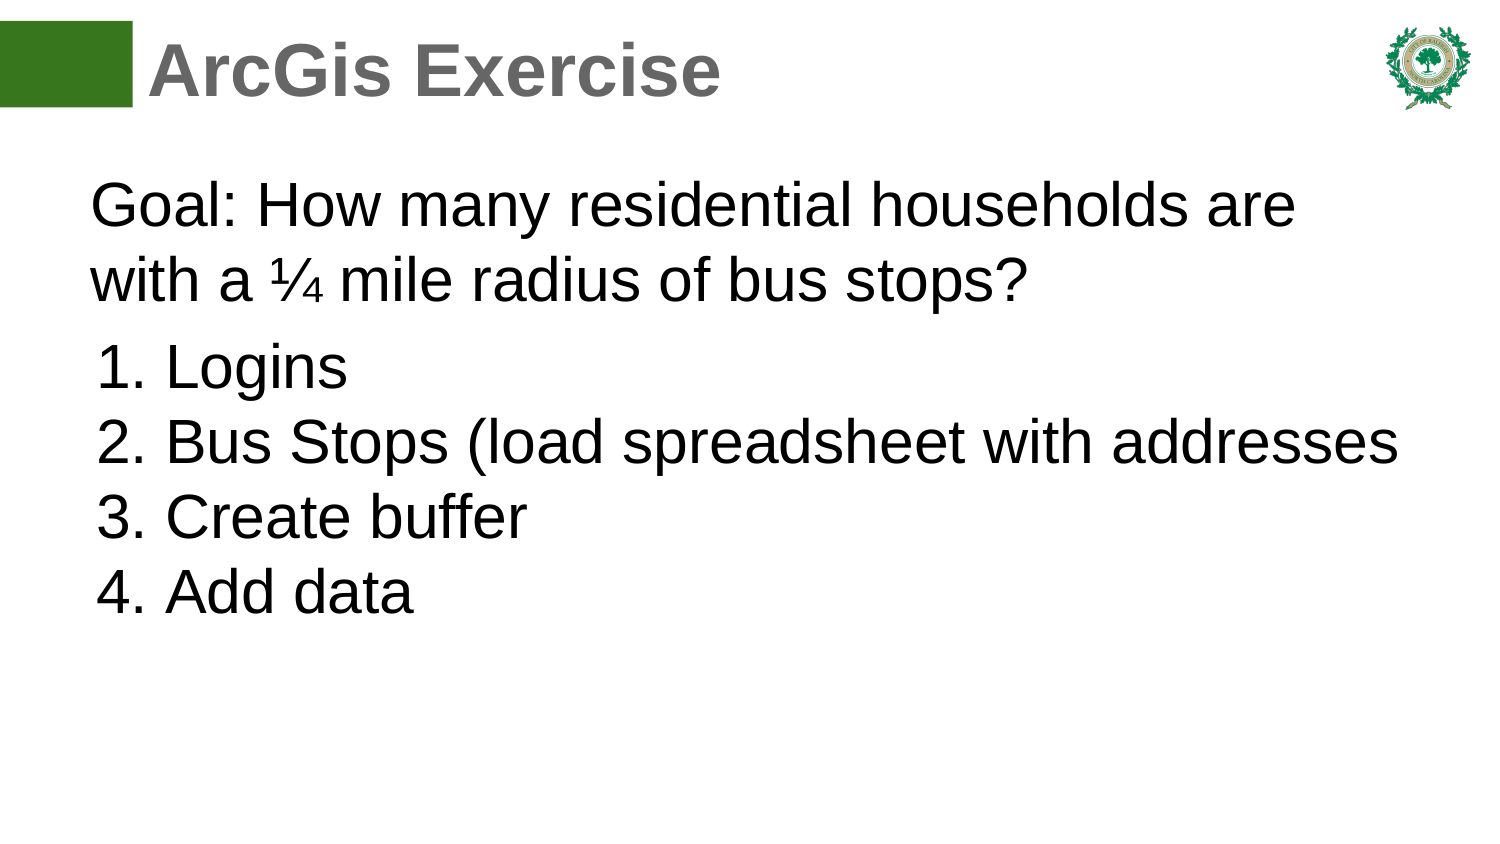

# ArcGis Exercise
Goal: How many residential households are with a ¼ mile radius of bus stops?
Logins
Bus Stops (load spreadsheet with addresses
Create buffer
Add data